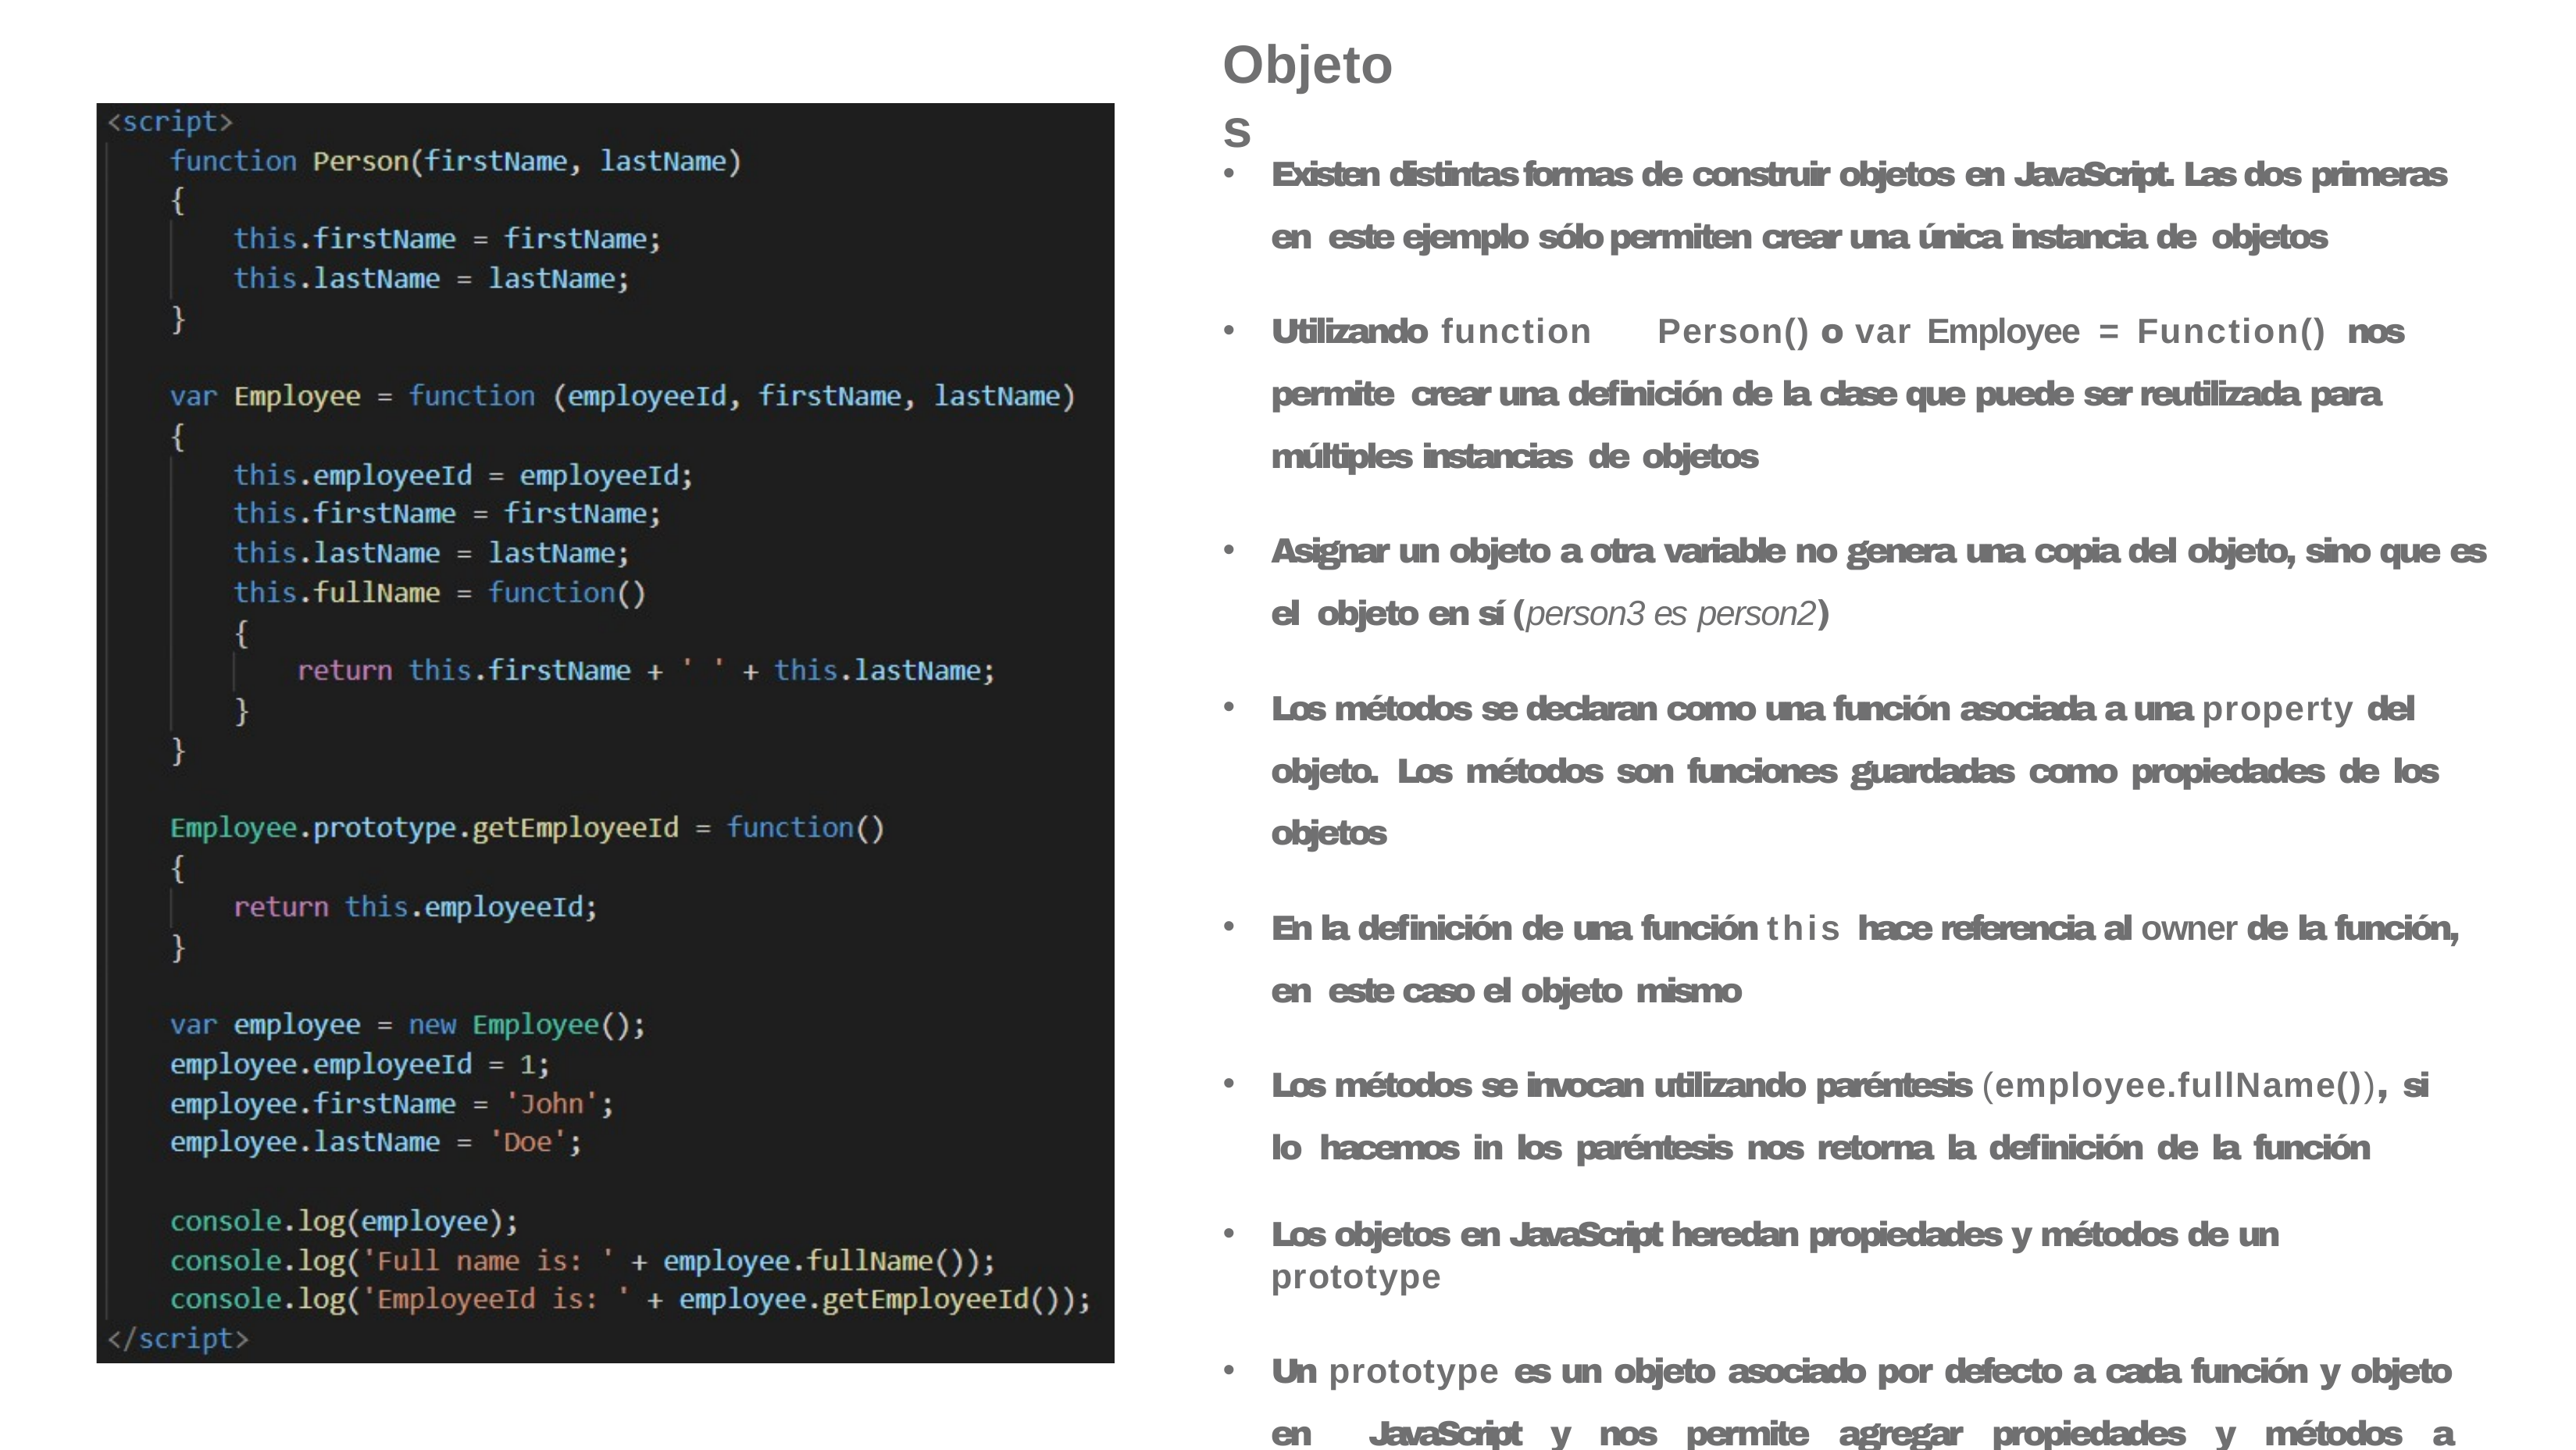

# Objetos

Existen distintas formas de construir objetos en JavaScript. Las dos primeras en  este ejemplo sólo permiten crear una única instancia de objetos
Utilizando function	Person() o var	Employee	=	Function()	nos permite  crear una definición de la clase que puede ser reutilizada para múltiples instancias  de objetos
Asignar un objeto a otra variable no genera una copia del objeto, sino que es el  objeto en sí (person3 es person2)
Los métodos se declaran como una función asociada a una property del objeto.  Los métodos son funciones guardadas como propiedades de los objetos
En la definición de una función this hace referencia al owner de la función, en  este caso el objeto mismo
Los métodos se invocan utilizando paréntesis (employee.fullName()), si lo  hacemos in los paréntesis nos retorna la definición de la función

Los objetos en JavaScript heredan propiedades y métodos de un prototype
Un prototype es un objeto asociado por defecto a cada función y objeto en  JavaScript y nos permite agregar propiedades y métodos a constructores de  objetos